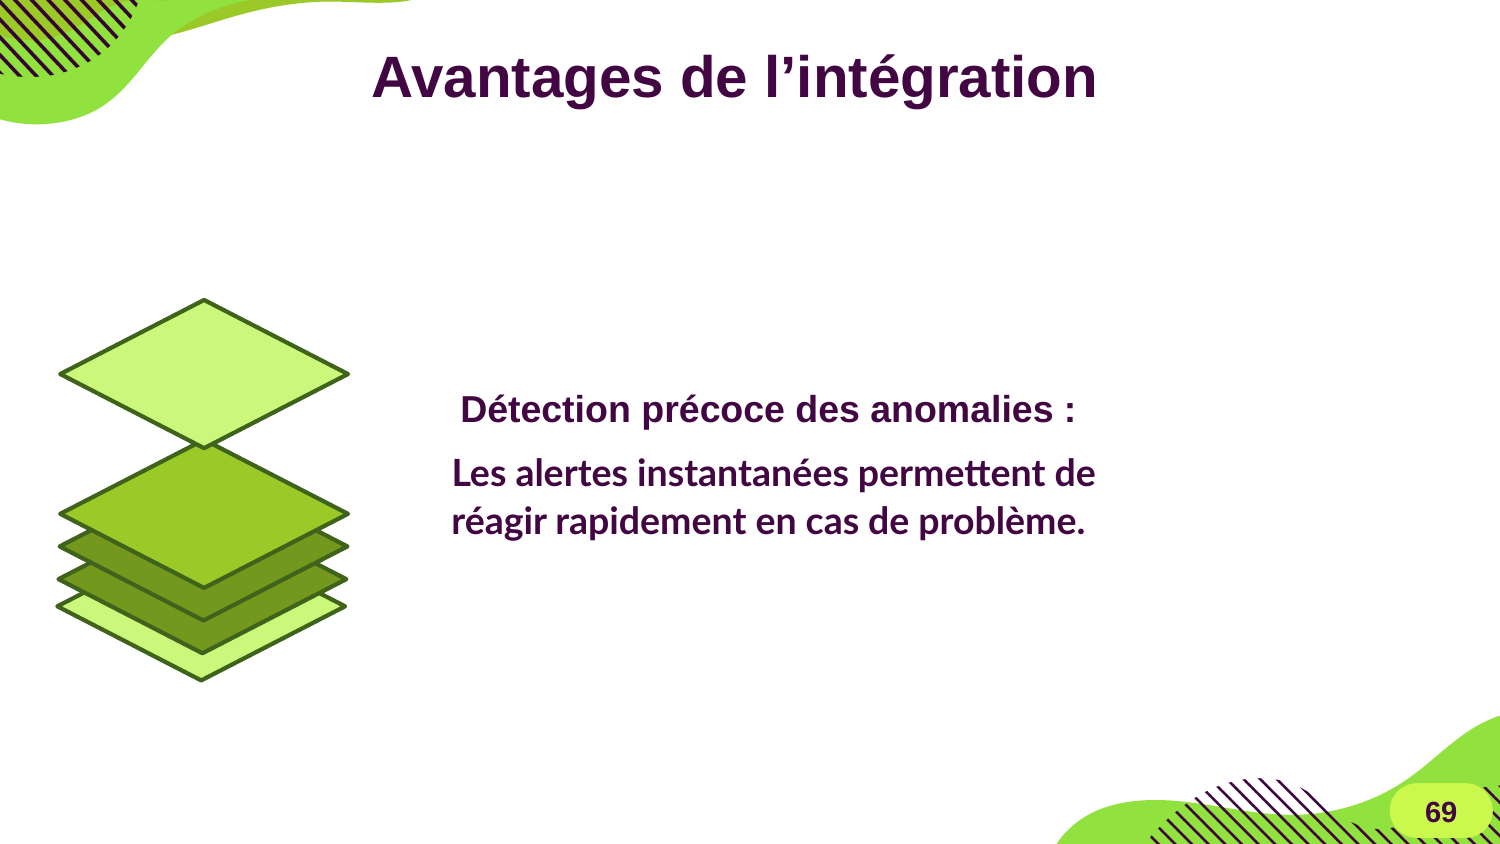

Avantages de l’intégration

Détection précoce des anomalies :
 Les alertes instantanées permettent de réagir rapidement en cas de problème.

69